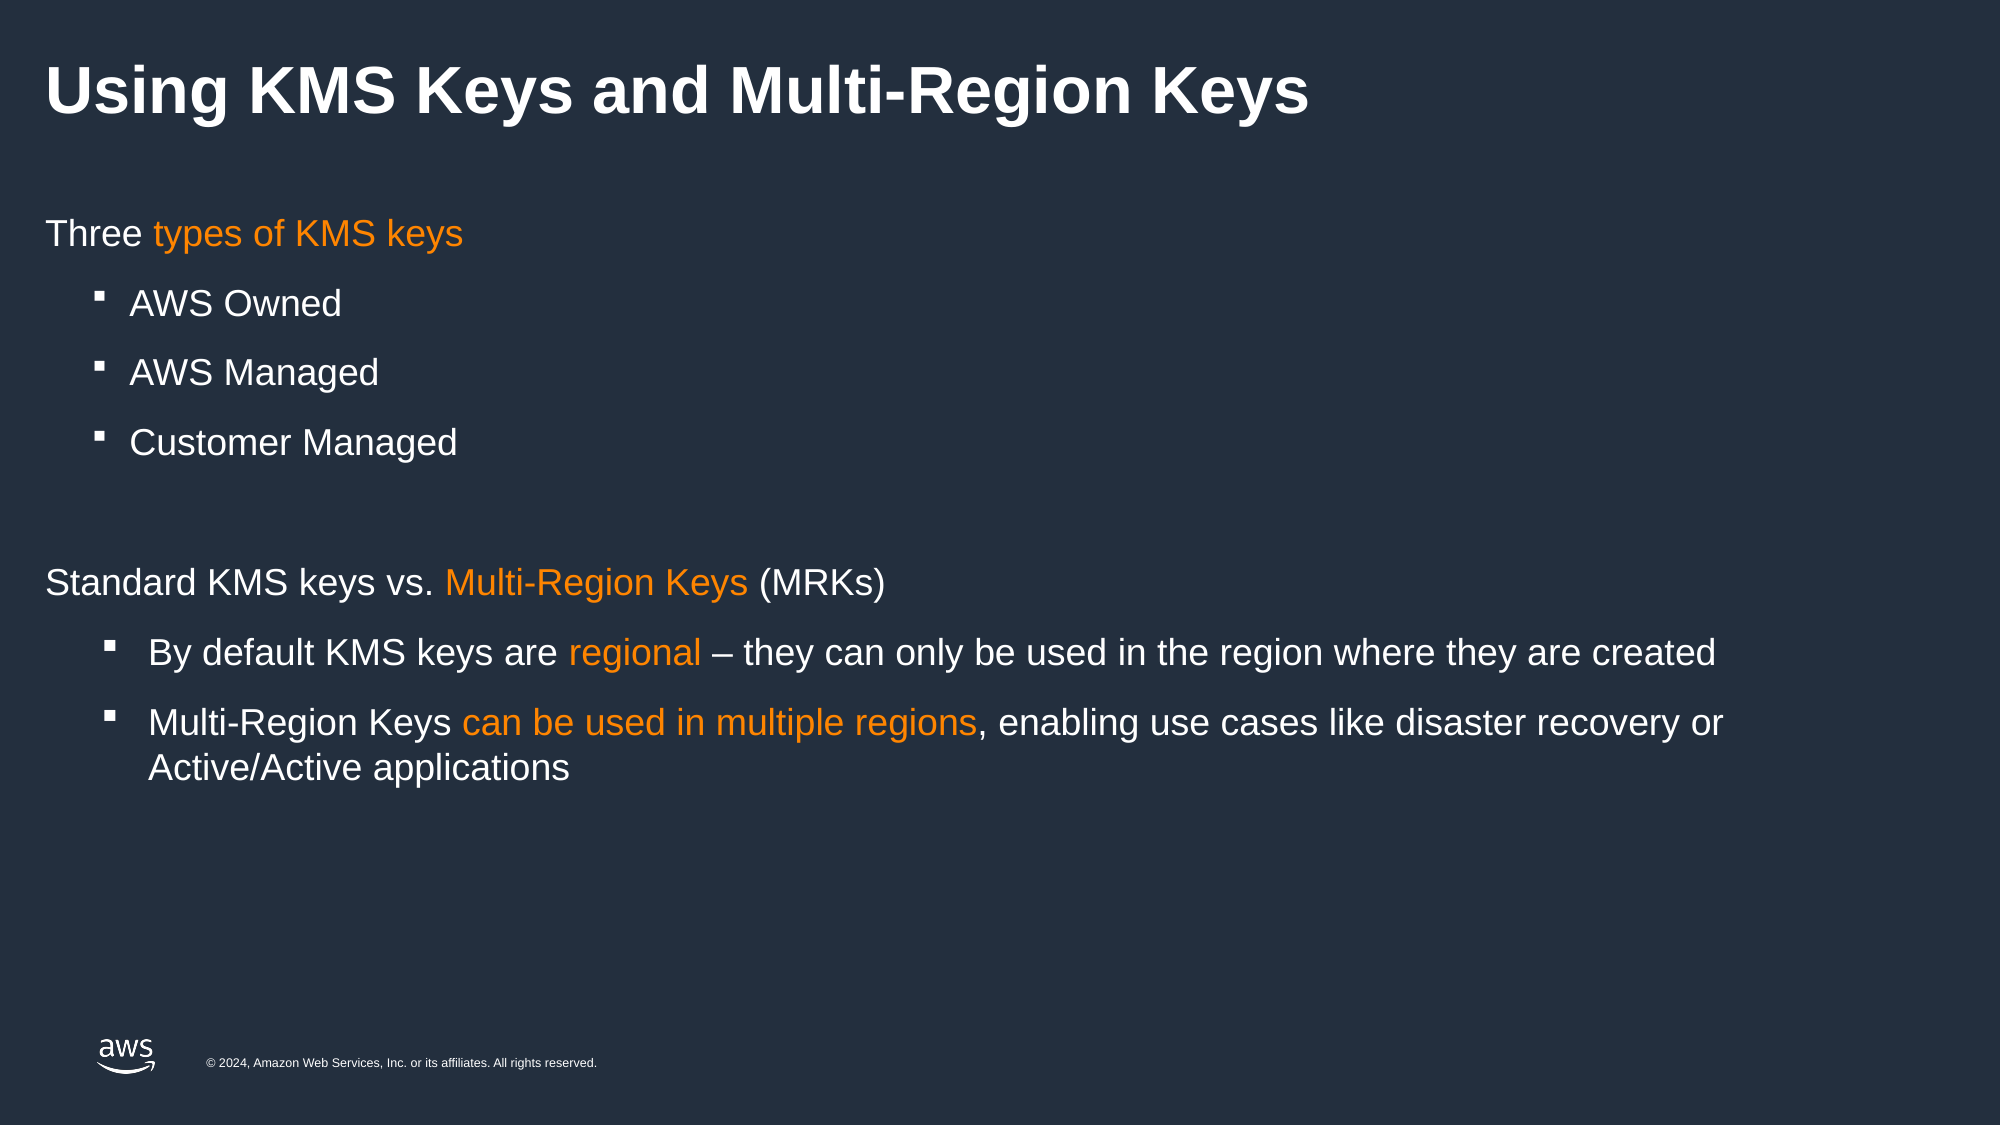

# Using KMS Keys and Multi-Region Keys
Three types of KMS keys
AWS Owned
AWS Managed
Customer Managed

Standard KMS keys vs. Multi-Region Keys (MRKs)
By default KMS keys are regional – they can only be used in the region where they are created
Multi-Region Keys can be used in multiple regions, enabling use cases like disaster recovery or Active/Active applications